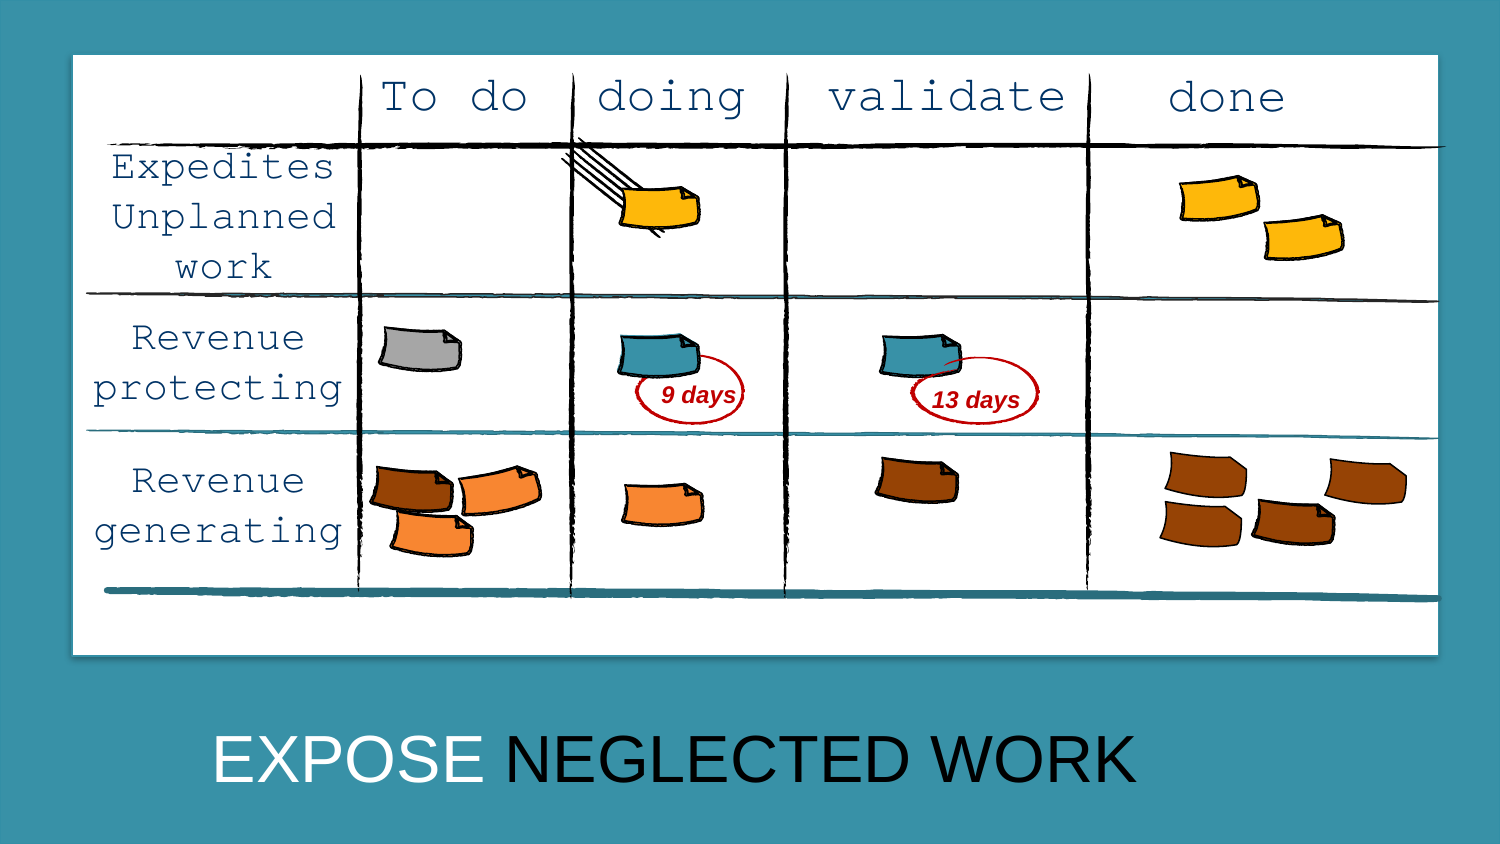

doing
validate
To do
5
done

Expedites
Unplanned work

Revenue protecting
9 days

13 days

Revenue generating

# EXPOSE neglected WORK